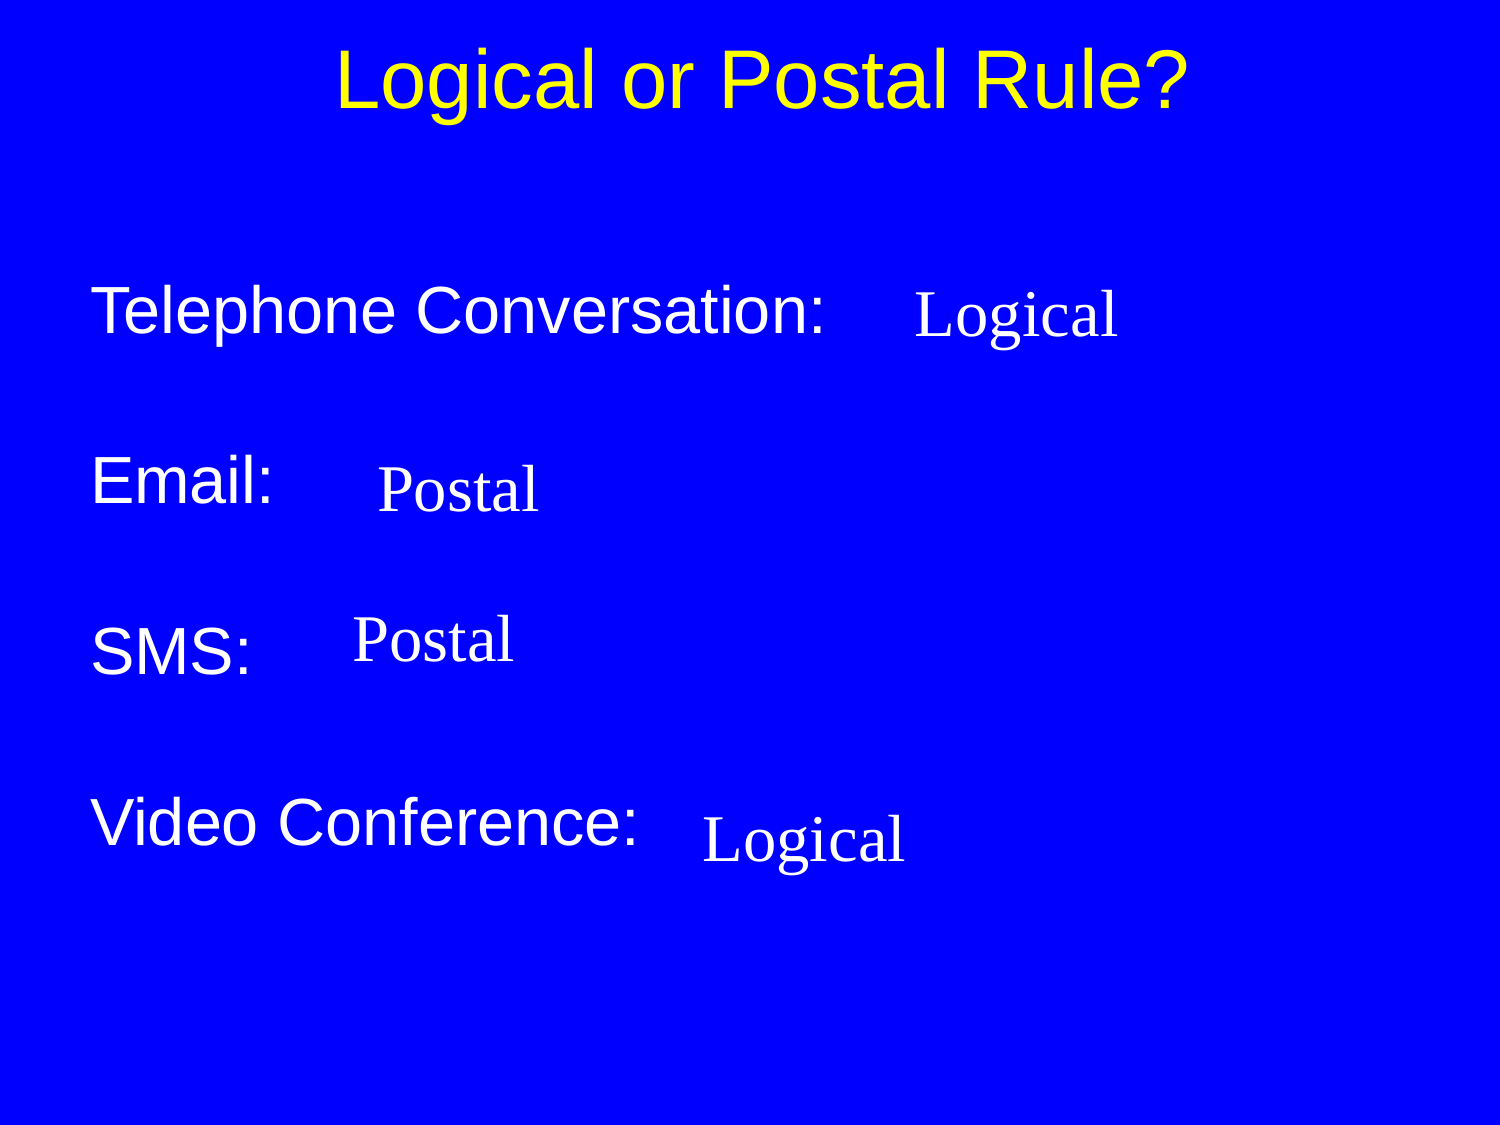

# Logical or Postal Rule?

Telephone Conversation:

Email:

SMS:

Video Conference:
Logical
Postal
Postal
Logical